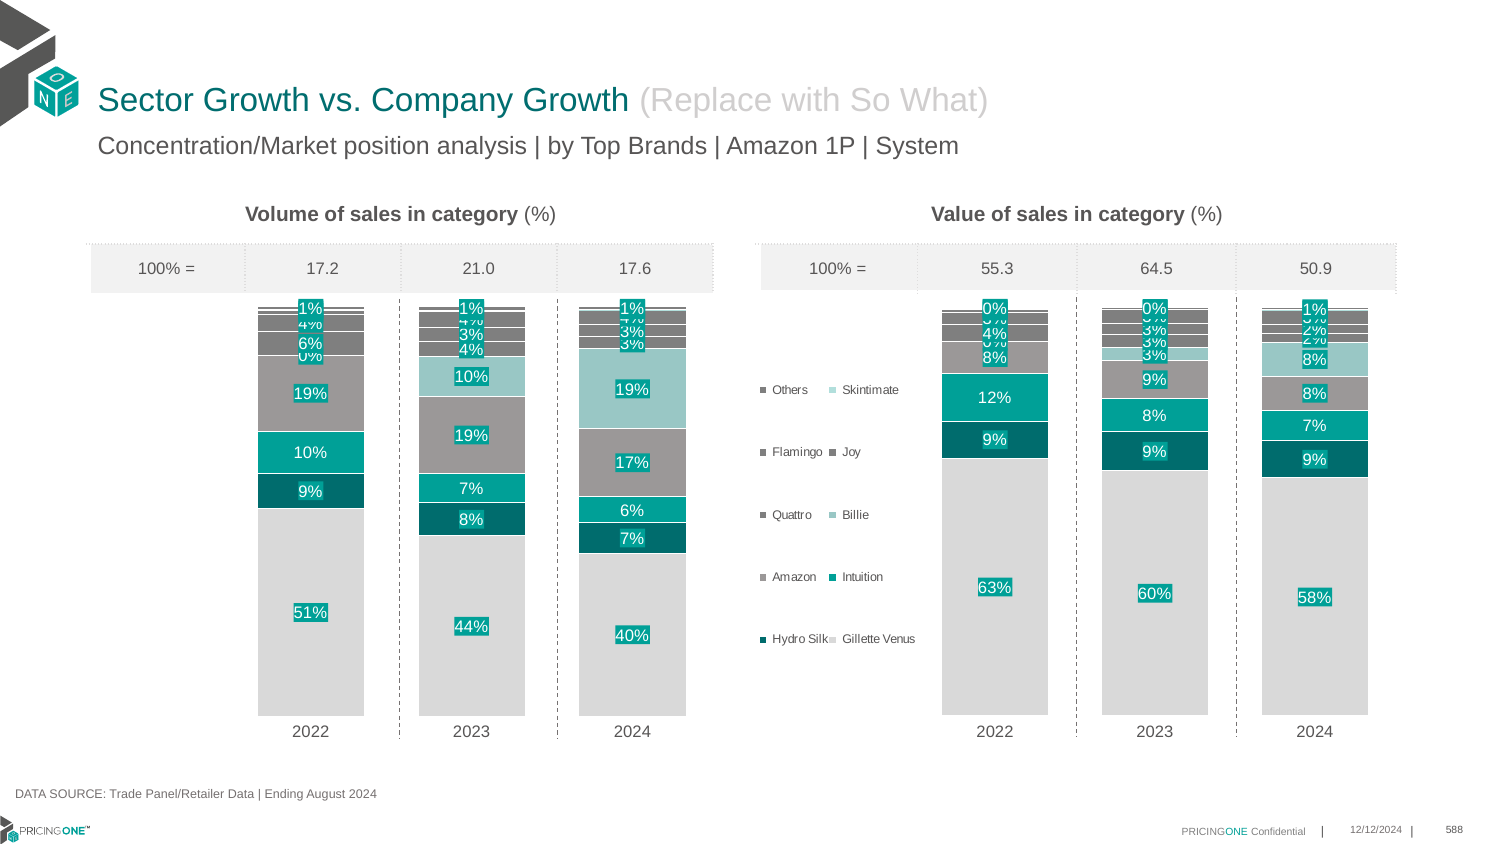

# Sector Growth vs. Company Growth (Replace with So What)
Concentration/Market position analysis | by Top Brands | Amazon 1P | System
| Volume of sales in category (%) |  |  |  |
| --- | --- | --- | --- |
| 100% = | 17.2 | 21.0 | 17.6 |
| Value of sales in category (%) |  |  |  |
| --- | --- | --- | --- |
| 100% = | 55.3 | 64.5 | 50.9 |

### Chart

| Category | Gillette Venus | Hydro Silk | Intuition | Amazon | Billie | Quattro | Joy | Flamingo | Skintimate | Others |
|---|---|---|---|---|---|---|---|---|---|---|
| 2022 | 0.5084511357790223 | 0.08550351470572545 | 0.10306602581022863 | 0.18520264355600172 | 0.0 | 0.057517615279239695 | 0.04152701473379114 | 0.010105793732490837 | 0.0027360568030999365 | 0.005890199600400249 |
| 2023 | 0.44071800887382245 | 0.0816422648862459 | 0.07039204830768432 | 0.18967749039129997 | 0.09548160518139333 | 0.038867647440845754 | 0.03387562777992138 | 0.038951633449215275 | 0.002395698505482804 | 0.007997975184088797 |
| 2024 | 0.39890821480668603 | 0.07380446517765217 | 0.06418412001661745 | 0.1657003012497967 | 0.1948530467915335 | 0.029627570787331022 | 0.02960077760526862 | 0.03677156605125211 | 0.00032094932738020303 | 0.00622898818648214 |

### Chart

| Category | Gillette Venus | Hydro Silk | Intuition | Amazon | Billie | Quattro | Joy | Flamingo | Skintimate | Others |
|---|---|---|---|---|---|---|---|---|---|---|
| 2022 | 0.6308069827932019 | 0.09081025805982741 | 0.11578861557981462 | 0.07997644730953704 | 0.0 | 0.03989751533730236 | 0.030097761318724936 | 0.008257061475206278 | 0.0010261163625469101 | 0.003339241763838517 |
| 2023 | 0.6008413113269747 | 0.09486495628423097 | 0.08169081890070241 | 0.09201249075532494 | 0.0327257585010226 | 0.03078988632355434 | 0.028569800954866467 | 0.032897200483799176 | 0.0009154468932120796 | 0.004692329576312264 |
| 2024 | 0.5825256390316719 | 0.09130350420239637 | 0.07448737029457825 | 0.08350002439429344 | 0.08195133581321991 | 0.021606854566374768 | 0.02385461024713317 | 0.03486266052128432 | 0.0001430817243046825 | 0.005764919204743282 |
DATA SOURCE: Trade Panel/Retailer Data | Ending August 2024

12/12/2024
588